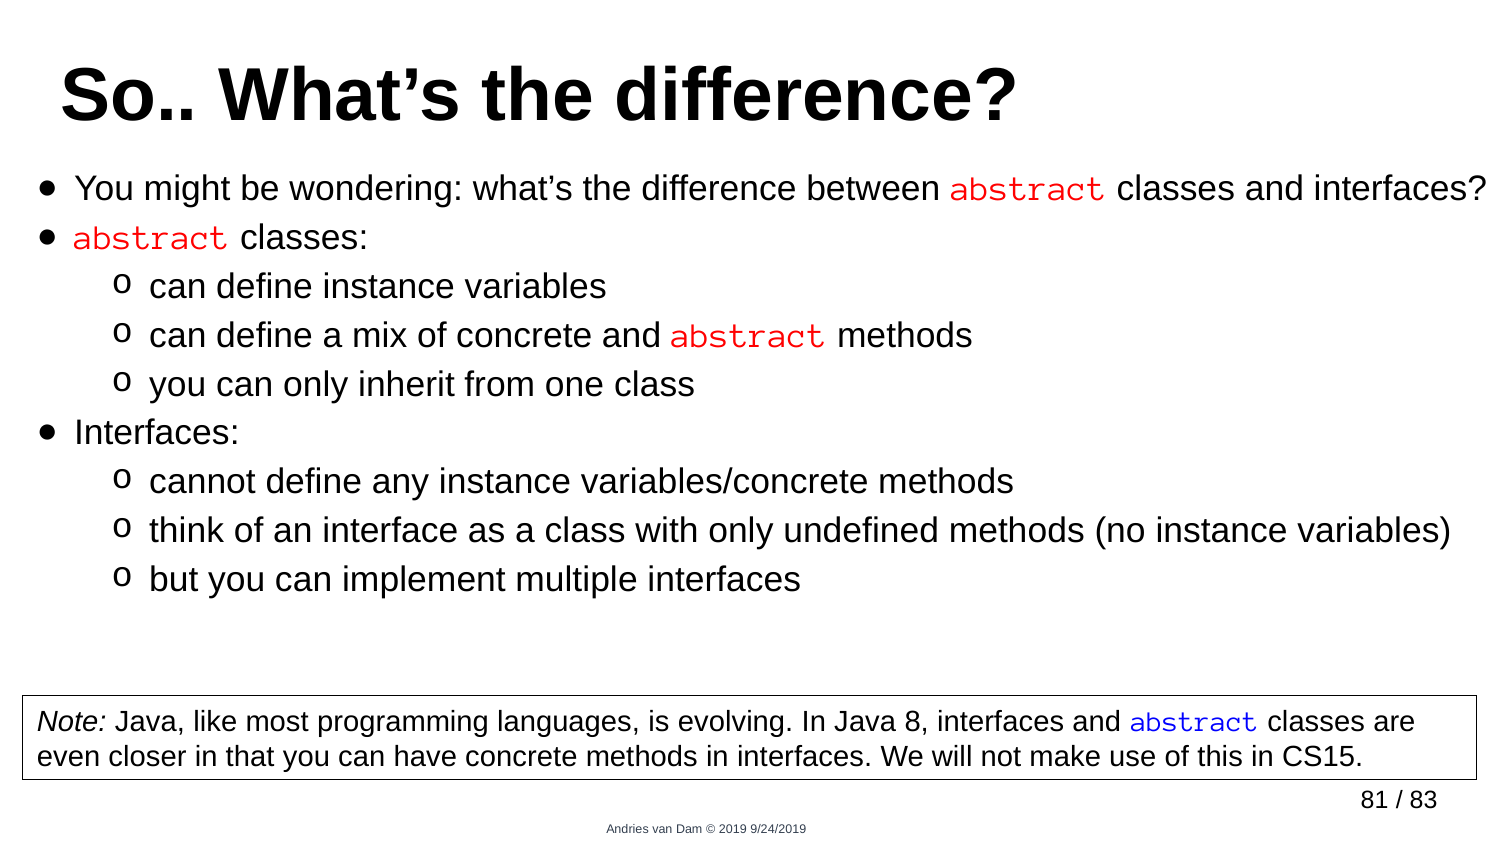

# So.. What’s the difference?
You might be wondering: what’s the difference between abstract classes and interfaces?
abstract classes:
can define instance variables
can define a mix of concrete and abstract methods
you can only inherit from one class
Interfaces:
cannot define any instance variables/concrete methods
think of an interface as a class with only undefined methods (no instance variables)
but you can implement multiple interfaces
Note: Java, like most programming languages, is evolving. In Java 8, interfaces and abstract classes are even closer in that you can have concrete methods in interfaces. We will not make use of this in CS15.